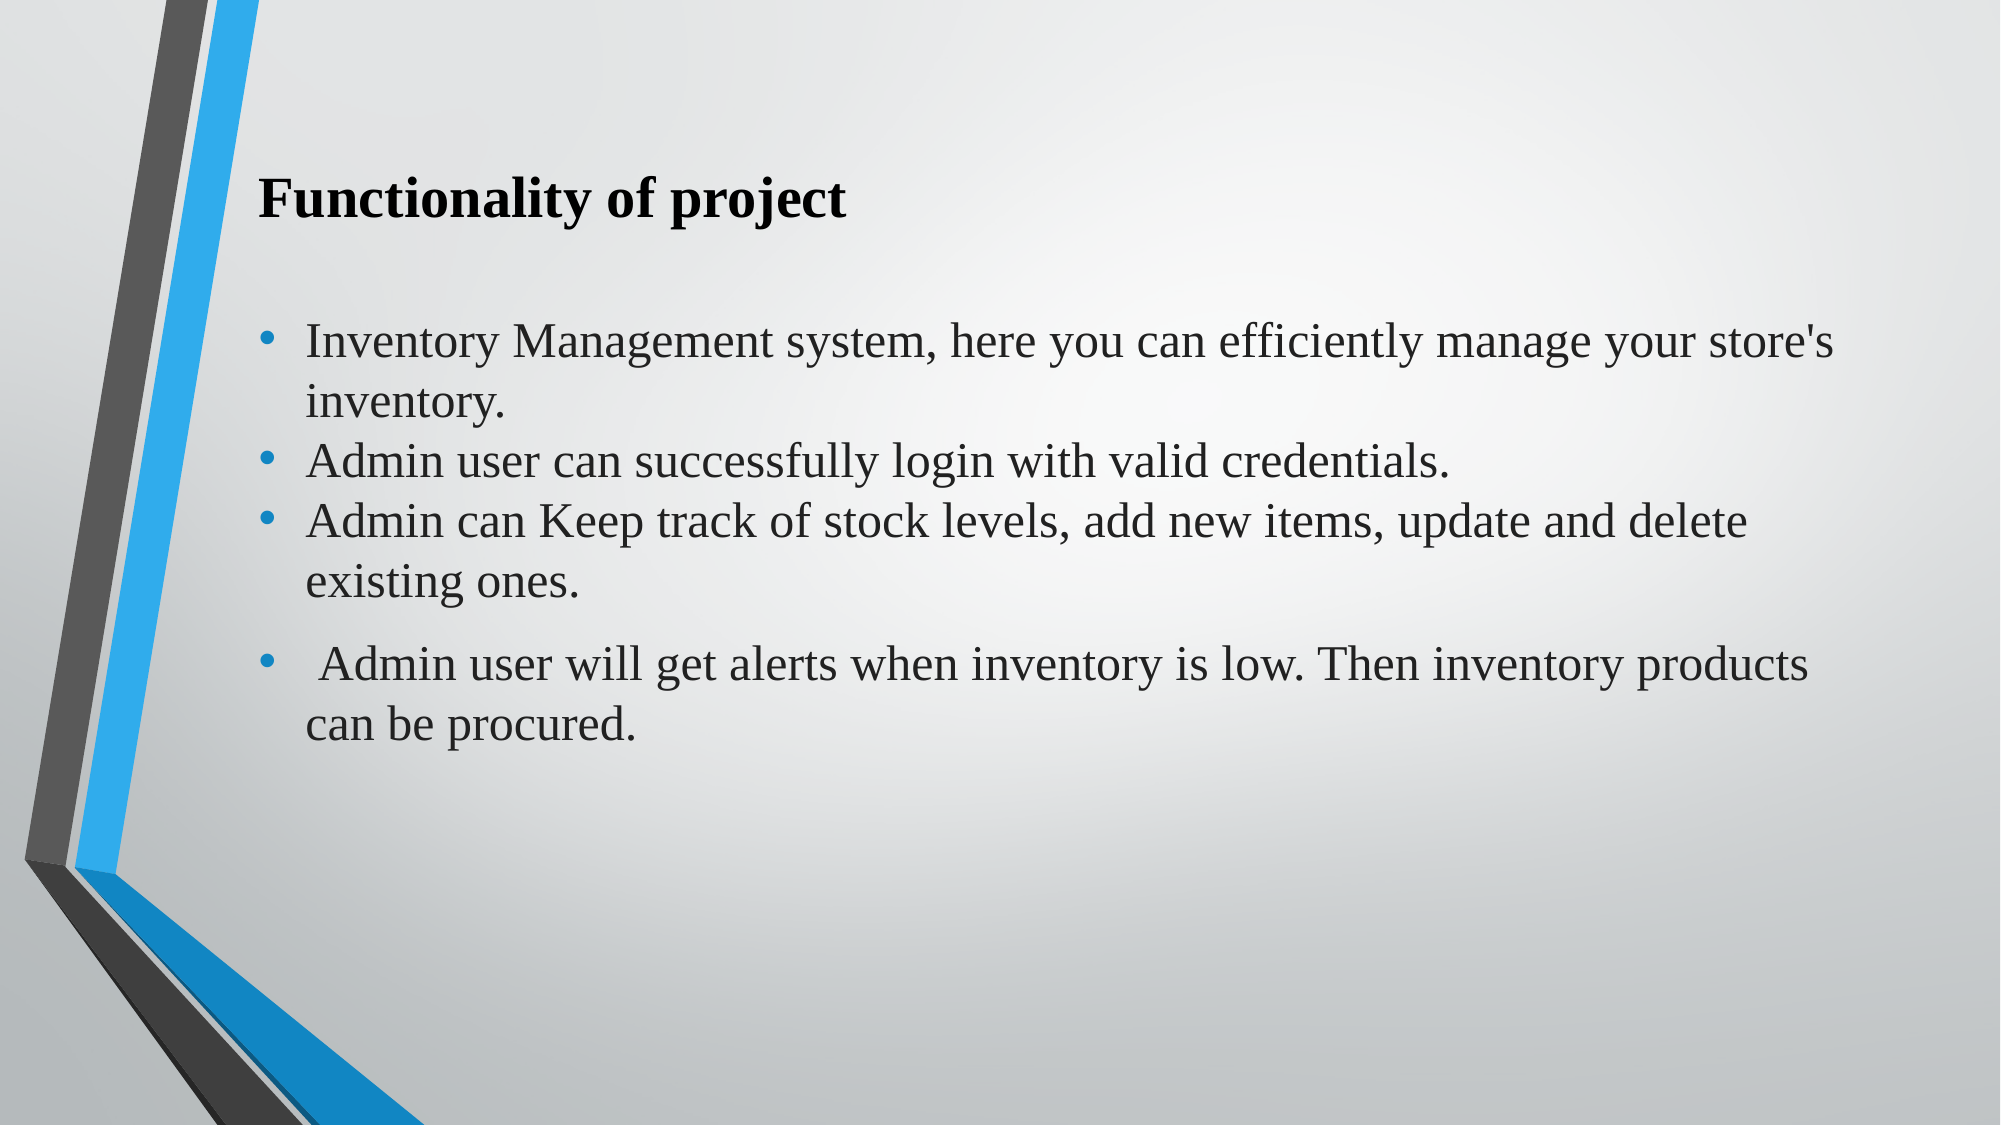

# Functionality of project
Inventory Management system, here you can efficiently manage your store's inventory.
Admin user can successfully login with valid credentials.
Admin can Keep track of stock levels, add new items, update and delete existing ones.
 Admin user will get alerts when inventory is low. Then inventory products can be procured.